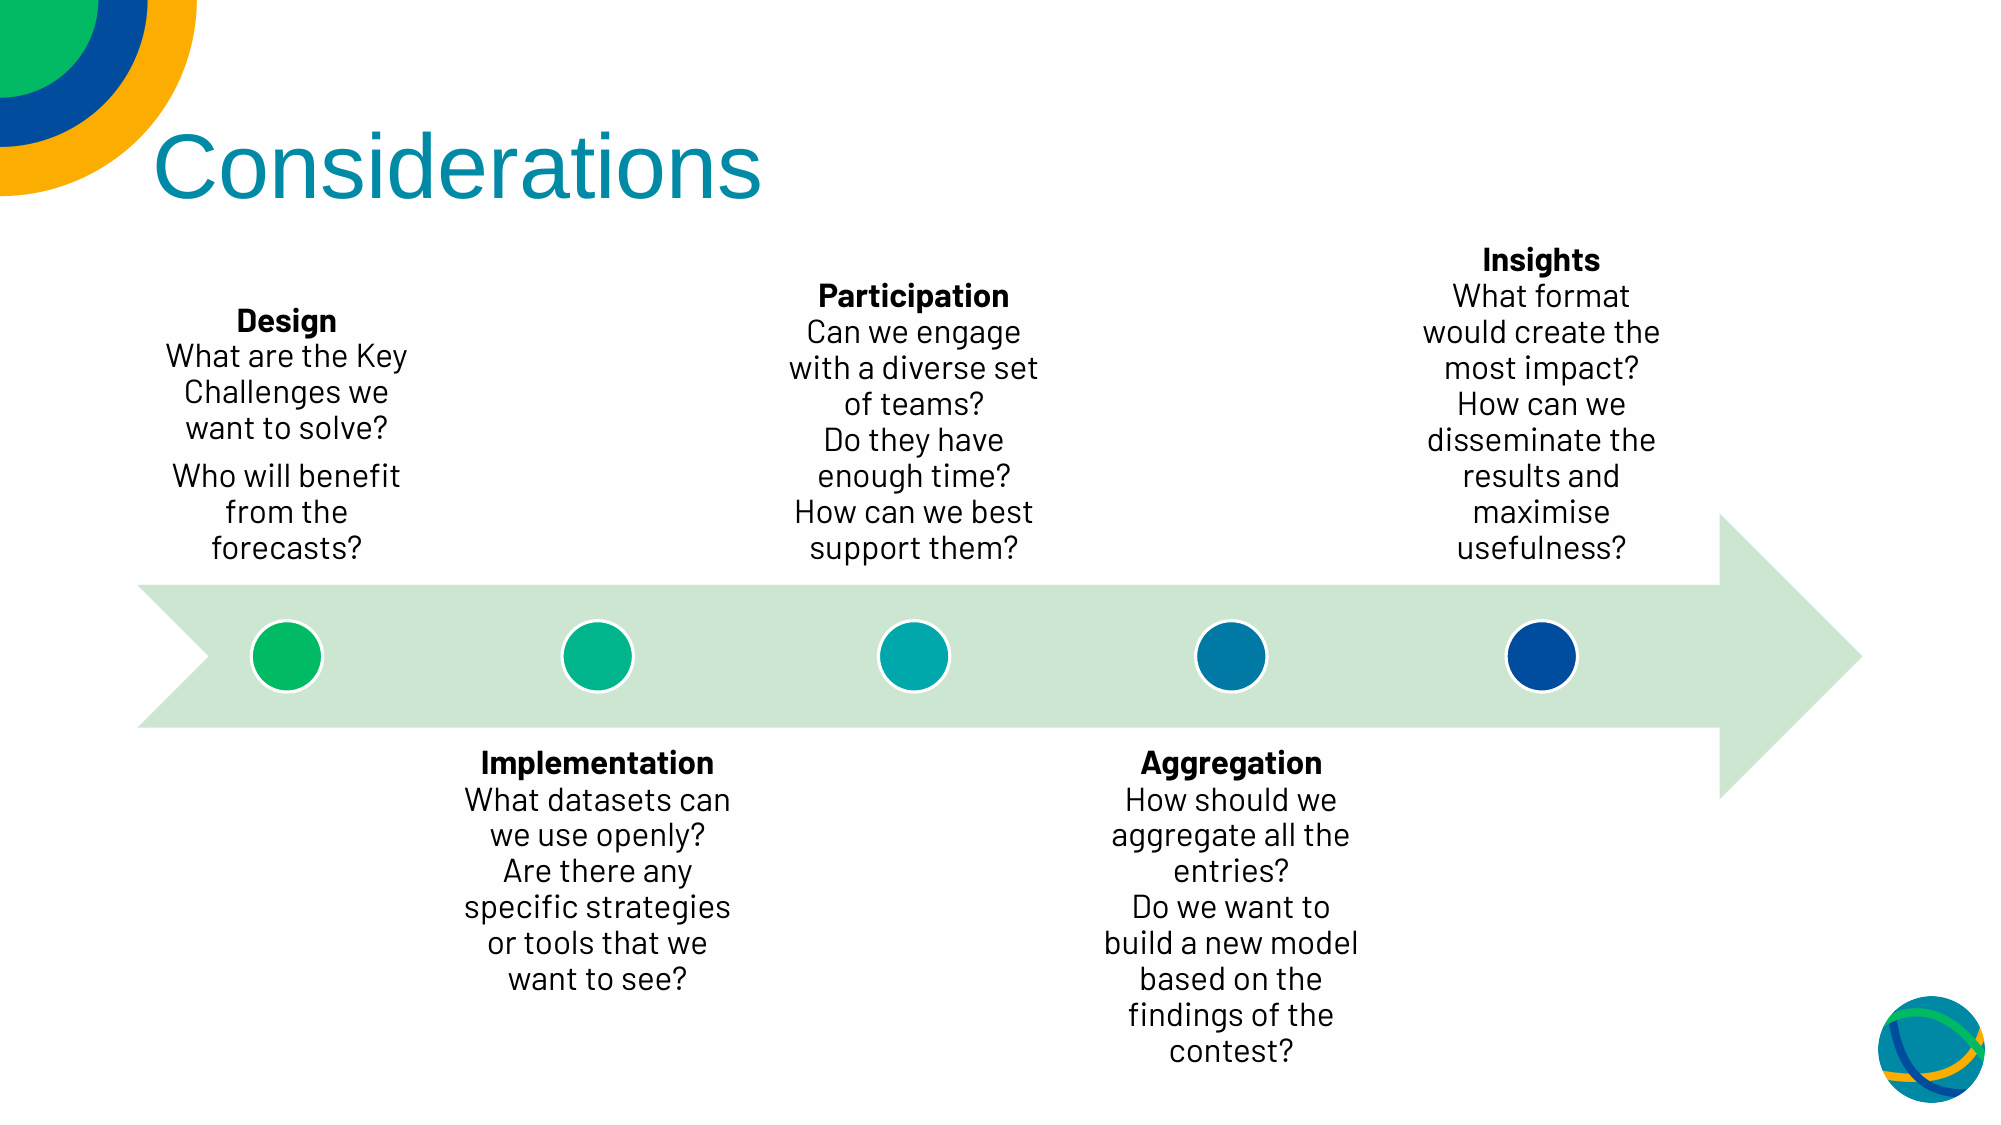

# Considerations
Design
What are the Key Challenges we want to solve?
Who will benefit from the forecasts?
Implementation
What datasets can we use openly?
Are there any specific strategies or tools that we want to see?
Participation
Can we engage with a diverse set of teams?
Do they have enough time?
How can we best support them?
Aggregation
How should we aggregate all the entries?
Do we want to build a new model based on the findings of the contest?
Insights
What format would create the most impact?
How can we disseminate the results and maximise usefulness?